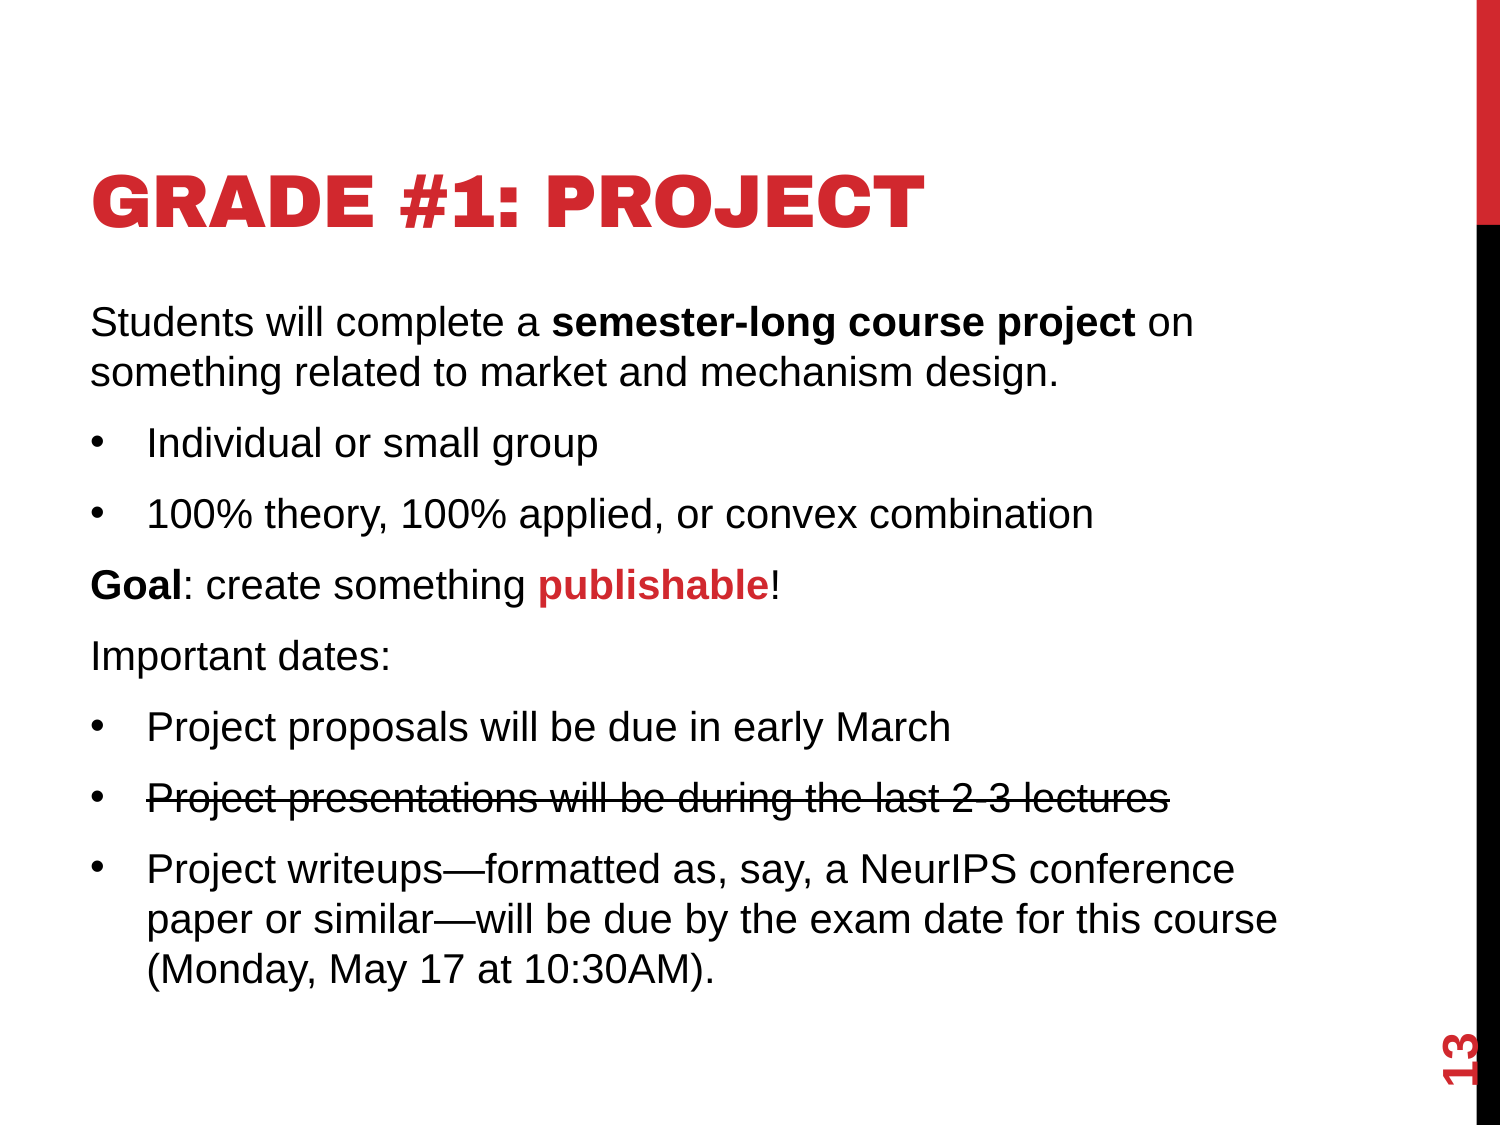

# Grade #1: Project
Students will complete a semester-long course project on something related to market and mechanism design.
Individual or small group
100% theory, 100% applied, or convex combination
Goal: create something publishable!
Important dates:
Project proposals will be due in early March
Project presentations will be during the last 2-3 lectures
Project writeups—formatted as, say, a NeurIPS conference paper or similar—will be due by the exam date for this course (Monday, May 17 at 10:30AM).
13